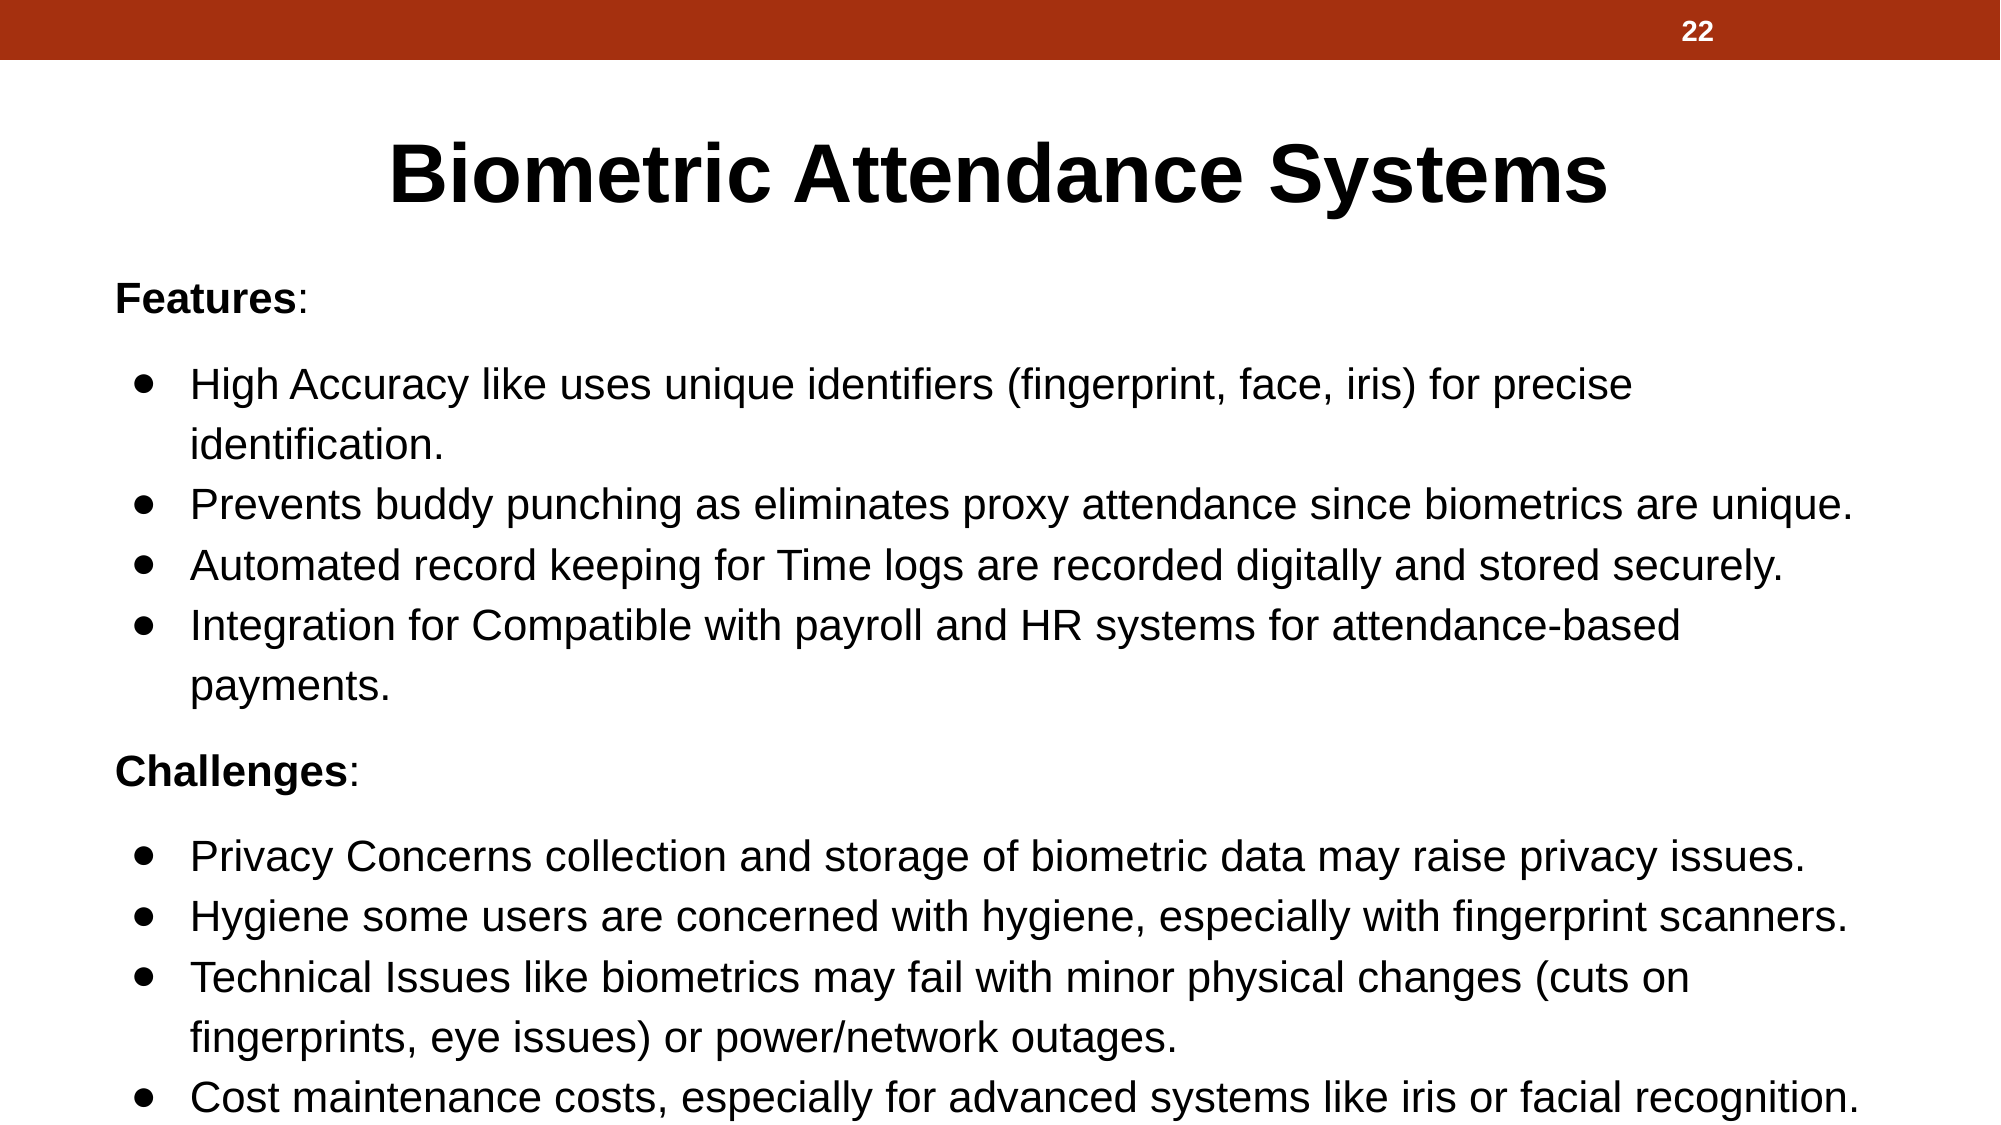

22
# Biometric Attendance Systems
Features:
High Accuracy like uses unique identifiers (fingerprint, face, iris) for precise identification.
Prevents buddy punching as eliminates proxy attendance since biometrics are unique.
Automated record keeping for Time logs are recorded digitally and stored securely.
Integration for Compatible with payroll and HR systems for attendance-based payments.
Challenges:
Privacy Concerns collection and storage of biometric data may raise privacy issues.
Hygiene some users are concerned with hygiene, especially with fingerprint scanners.
Technical Issues like biometrics may fail with minor physical changes (cuts on fingerprints, eye issues) or power/network outages.
Cost maintenance costs, especially for advanced systems like iris or facial recognition.